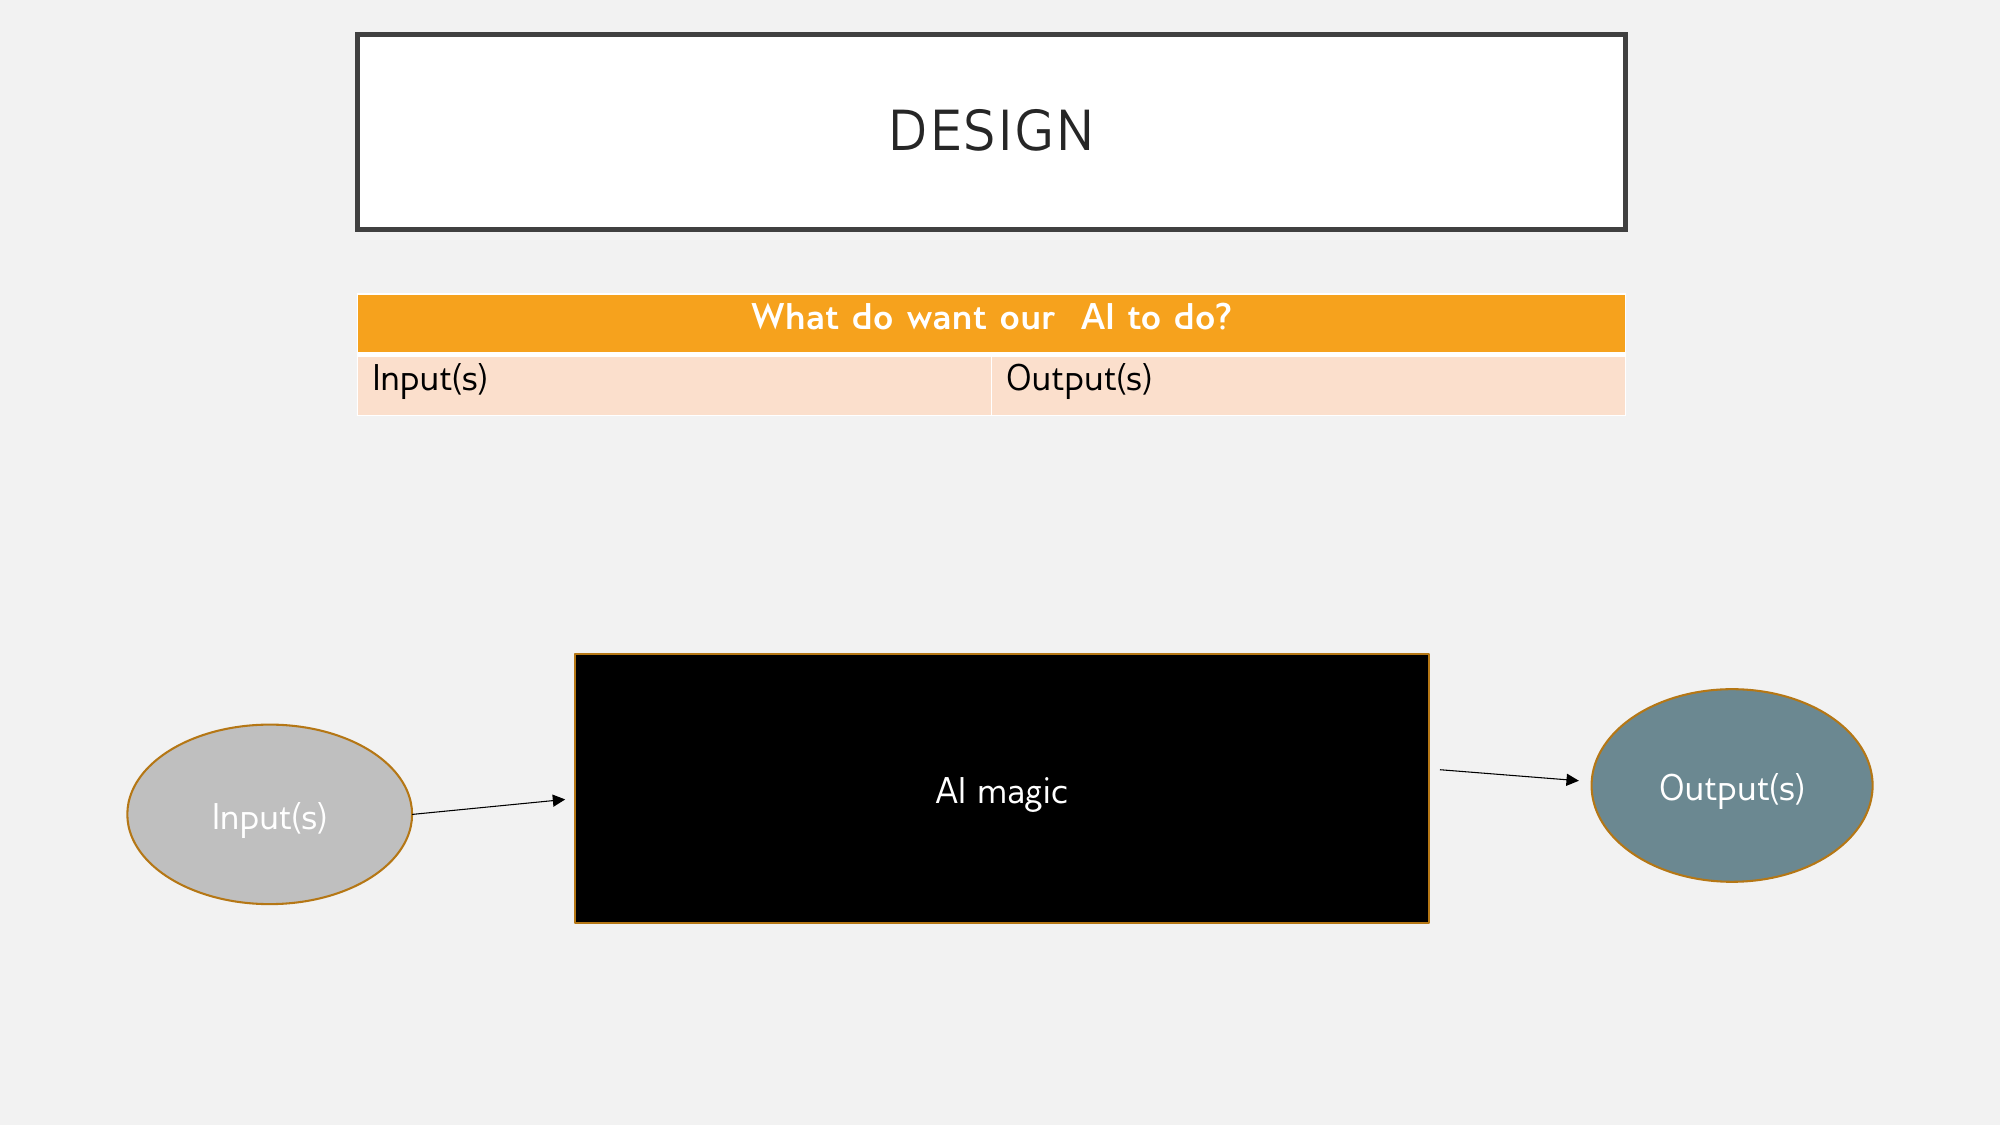

# Design
| What do want our AI to do? |  |
| --- | --- |
| Input(s) | Output(s) |
AI magic
Output(s)
Input(s)